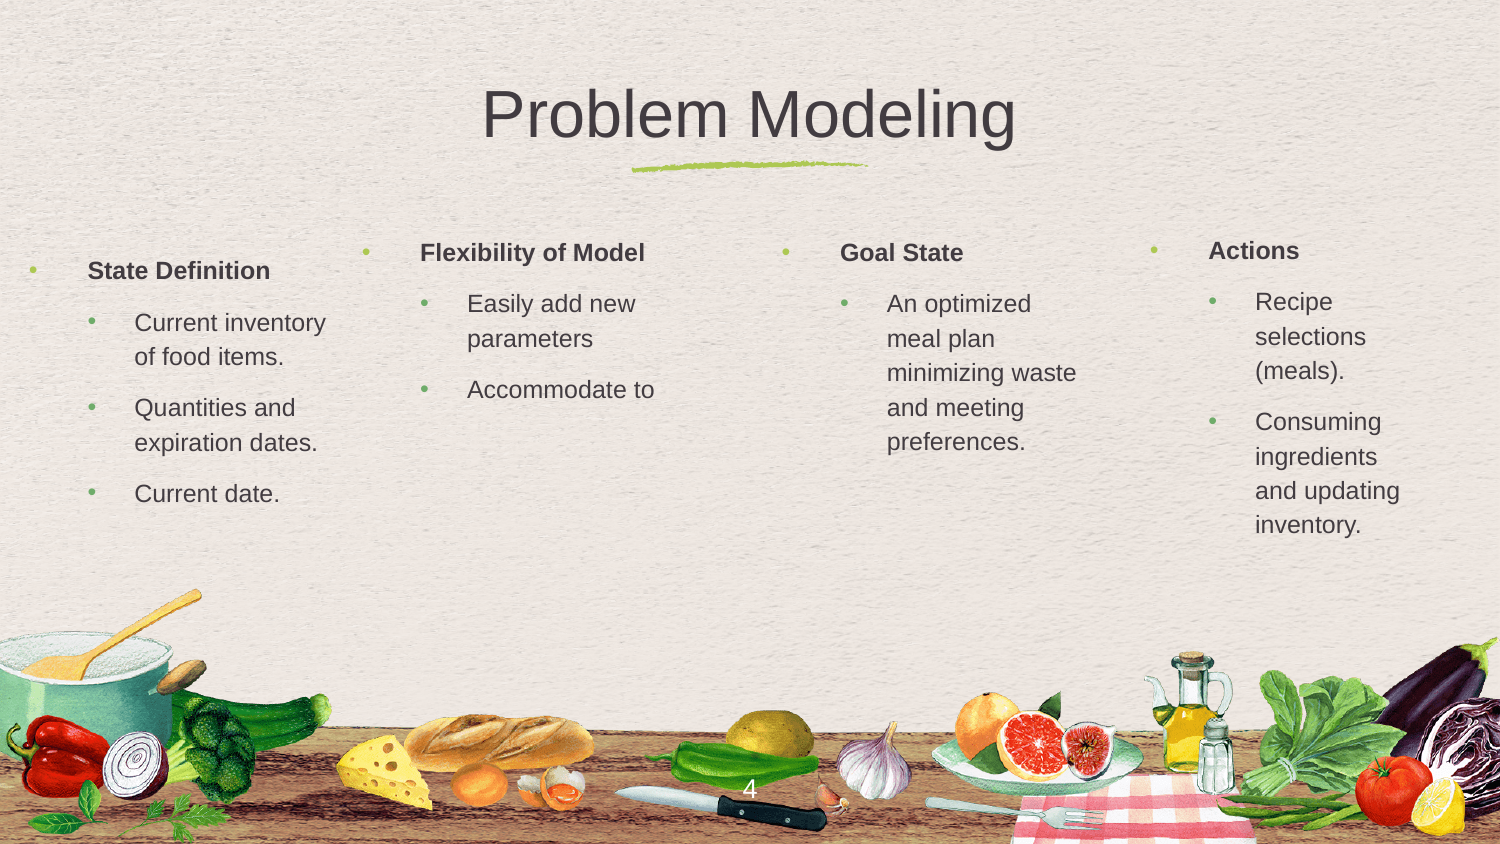

# Problem Modeling

Actions
Recipe selections (meals).
Consuming ingredients and updating inventory.
Goal State
An optimized meal plan minimizing waste and meeting preferences.
State Definition
Current inventory of food items.
Quantities and expiration dates.
Current date.

Flexibility of Model
Easily add new parameters
Accommodate to
4